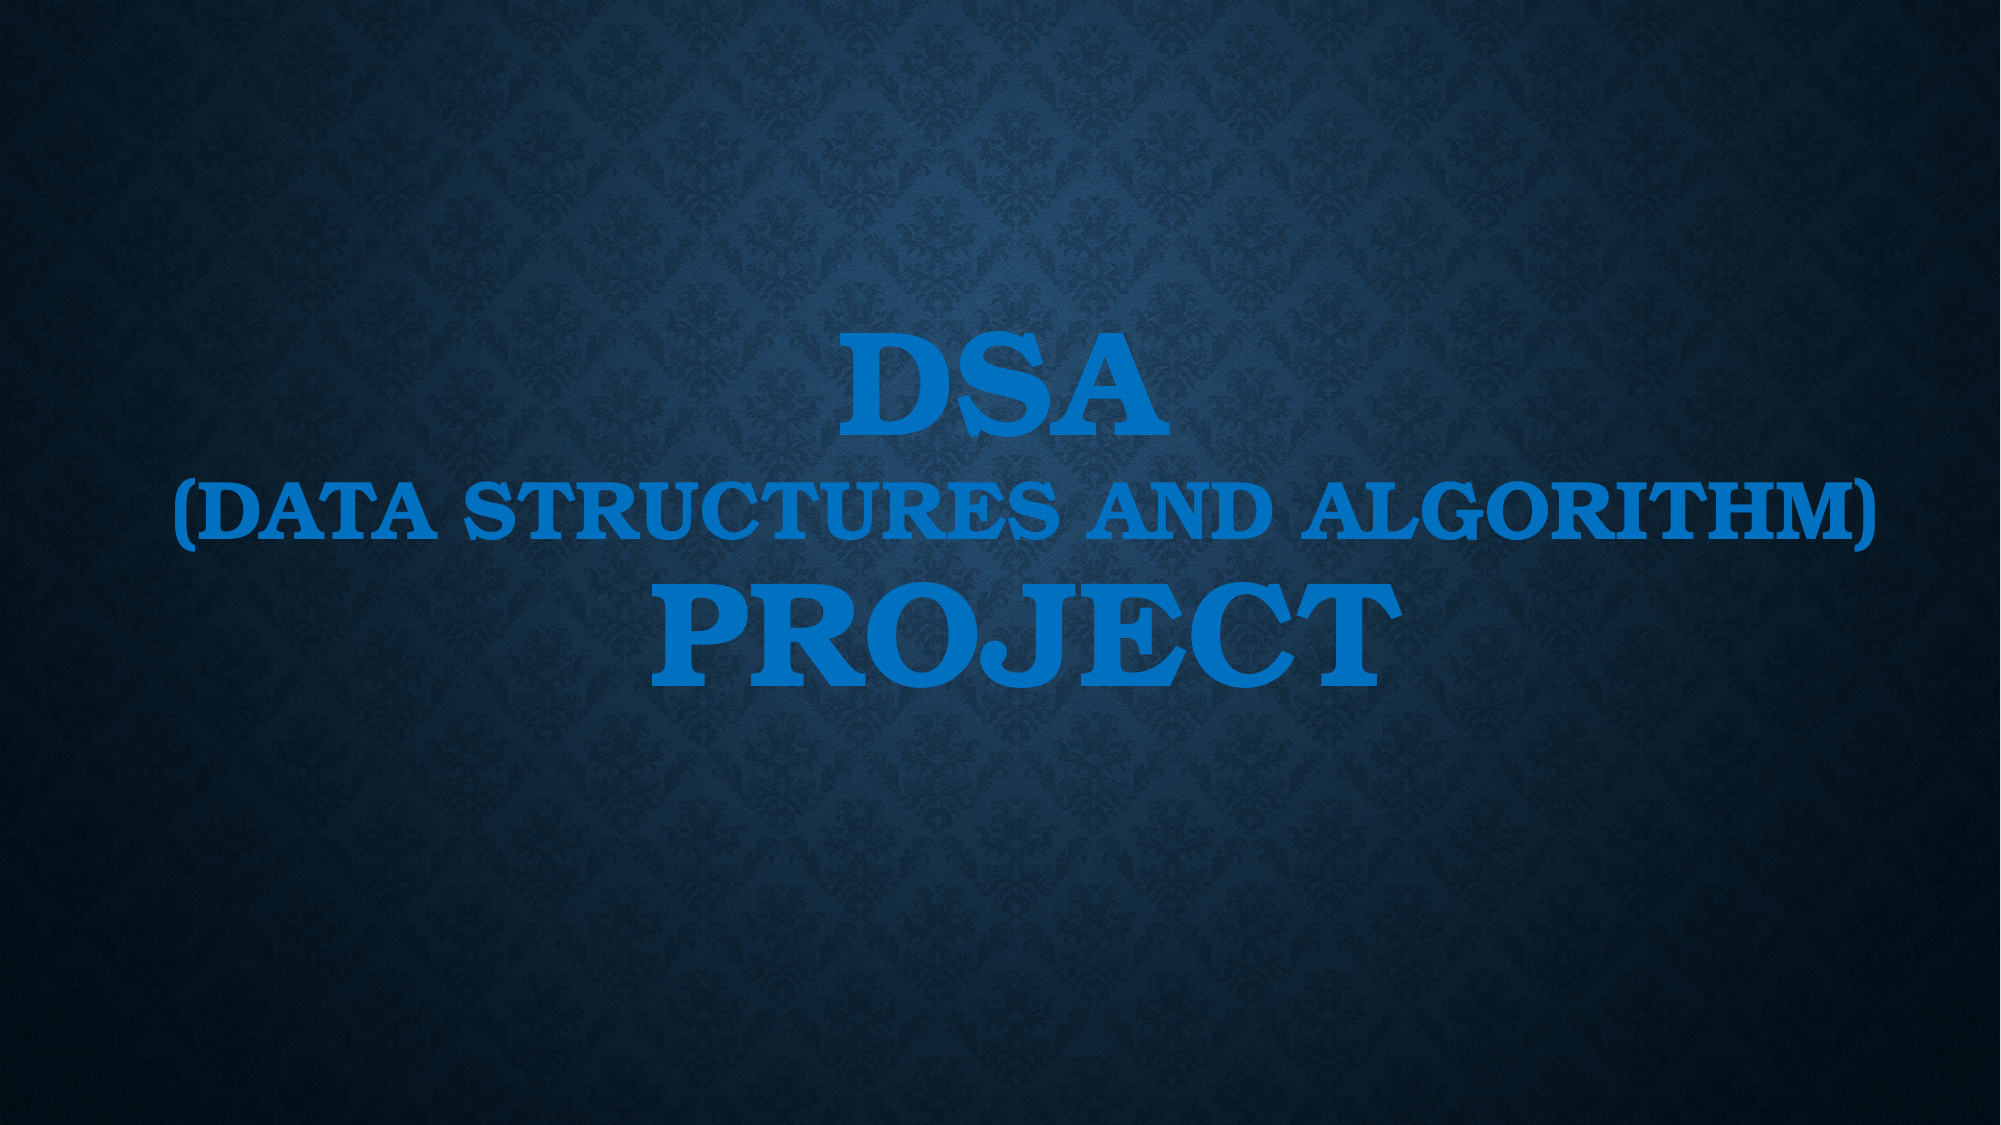

# DSA (Data Structures and Algorithm) Project